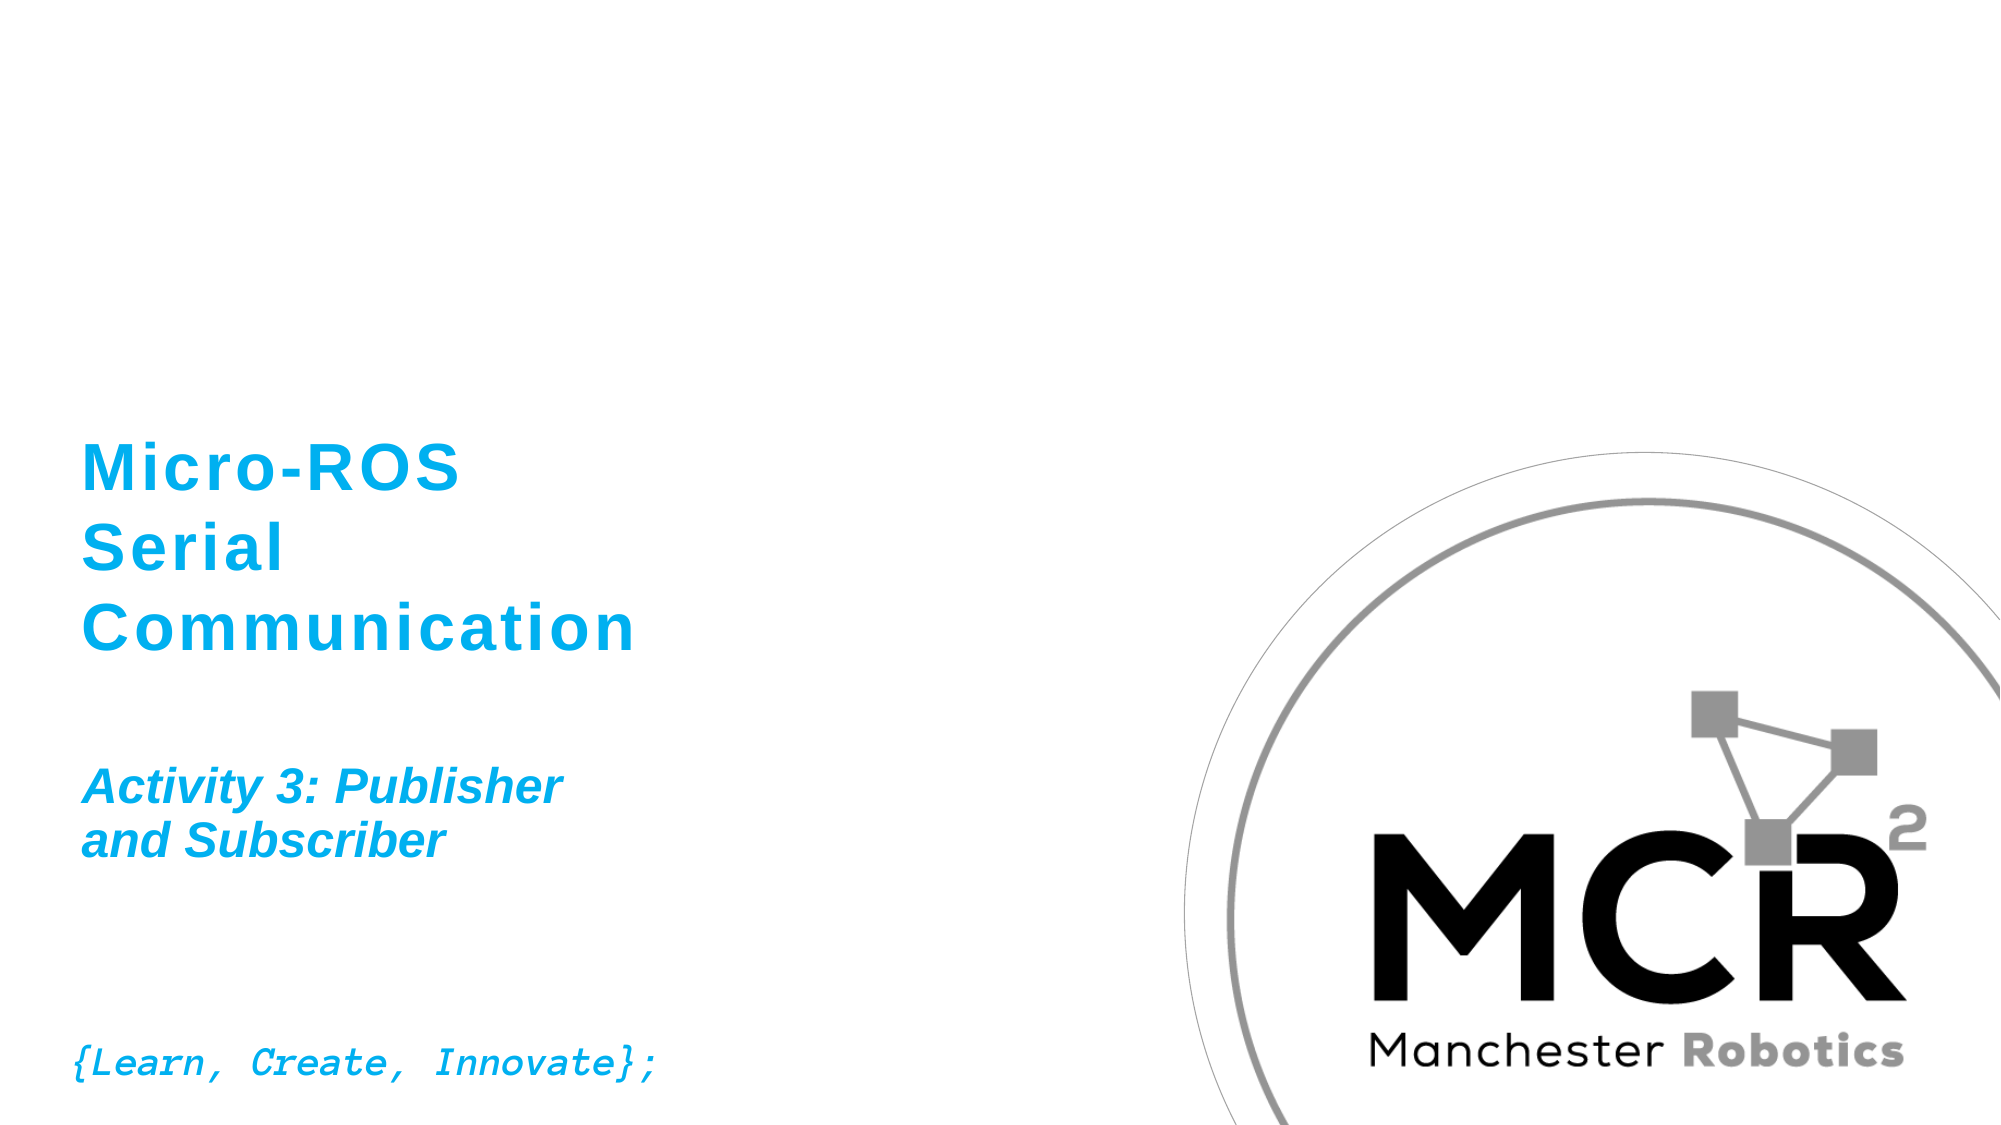

# Micro-ROS Serial Communication
Activity 3: Publisher and Subscriber